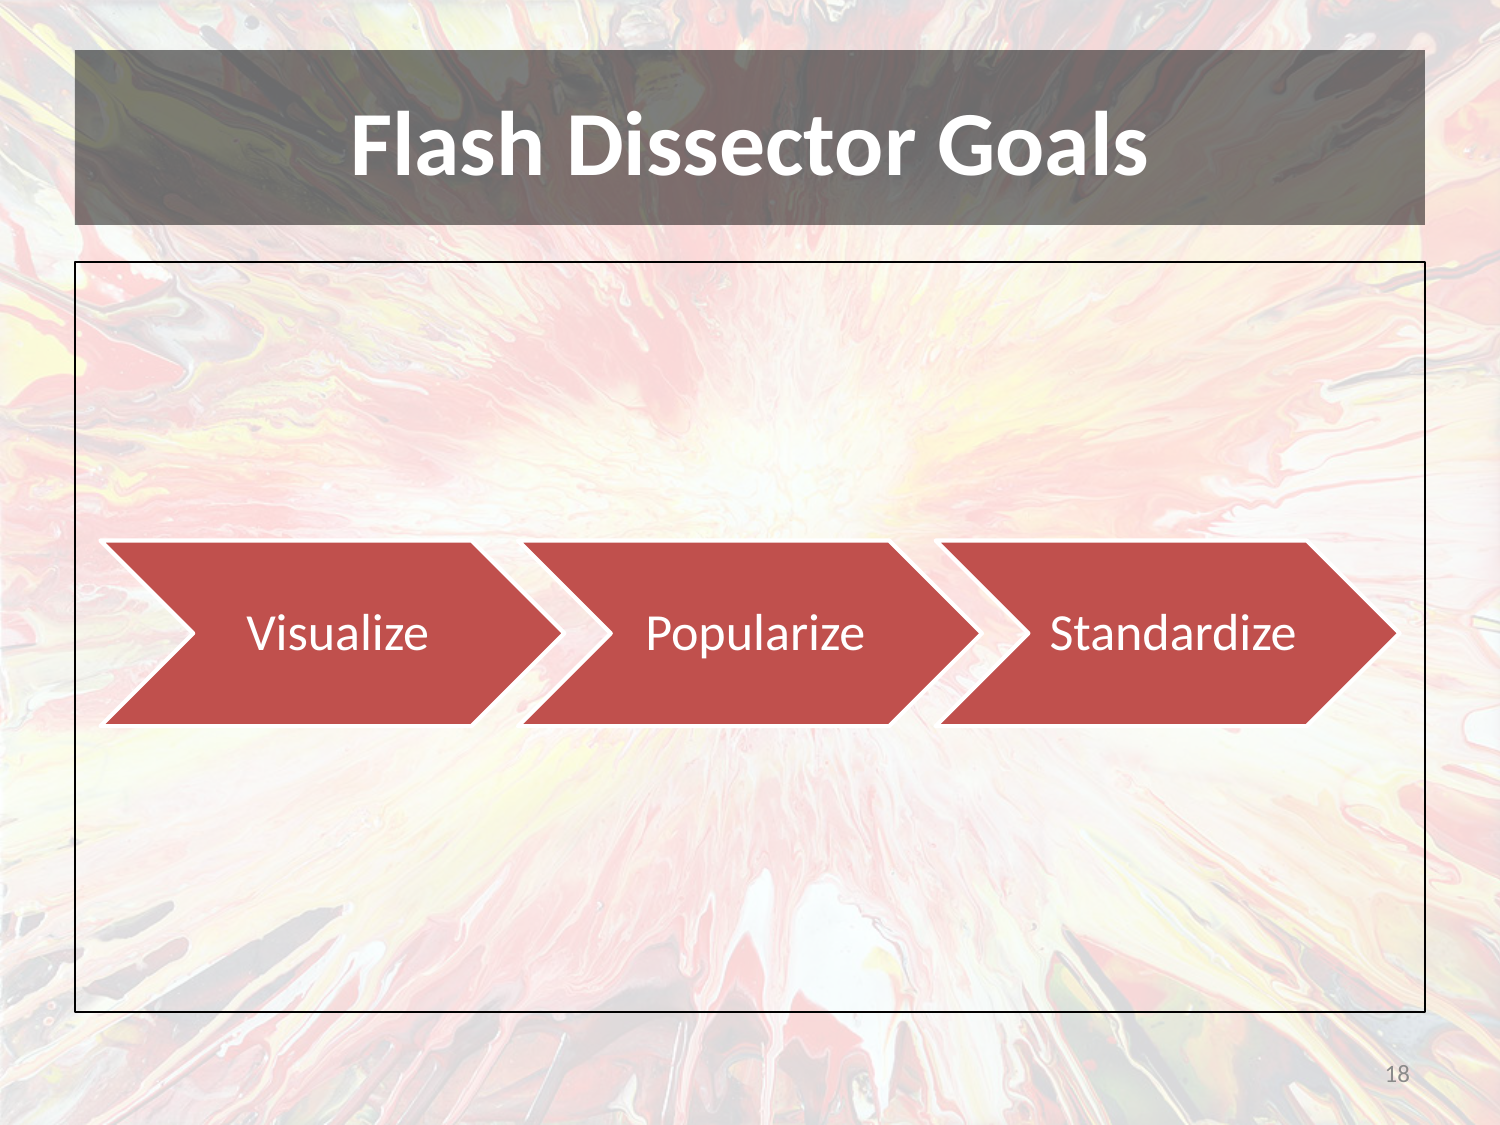

# Flash Dissector Goals
Visualize
Popularize
Standardize

18